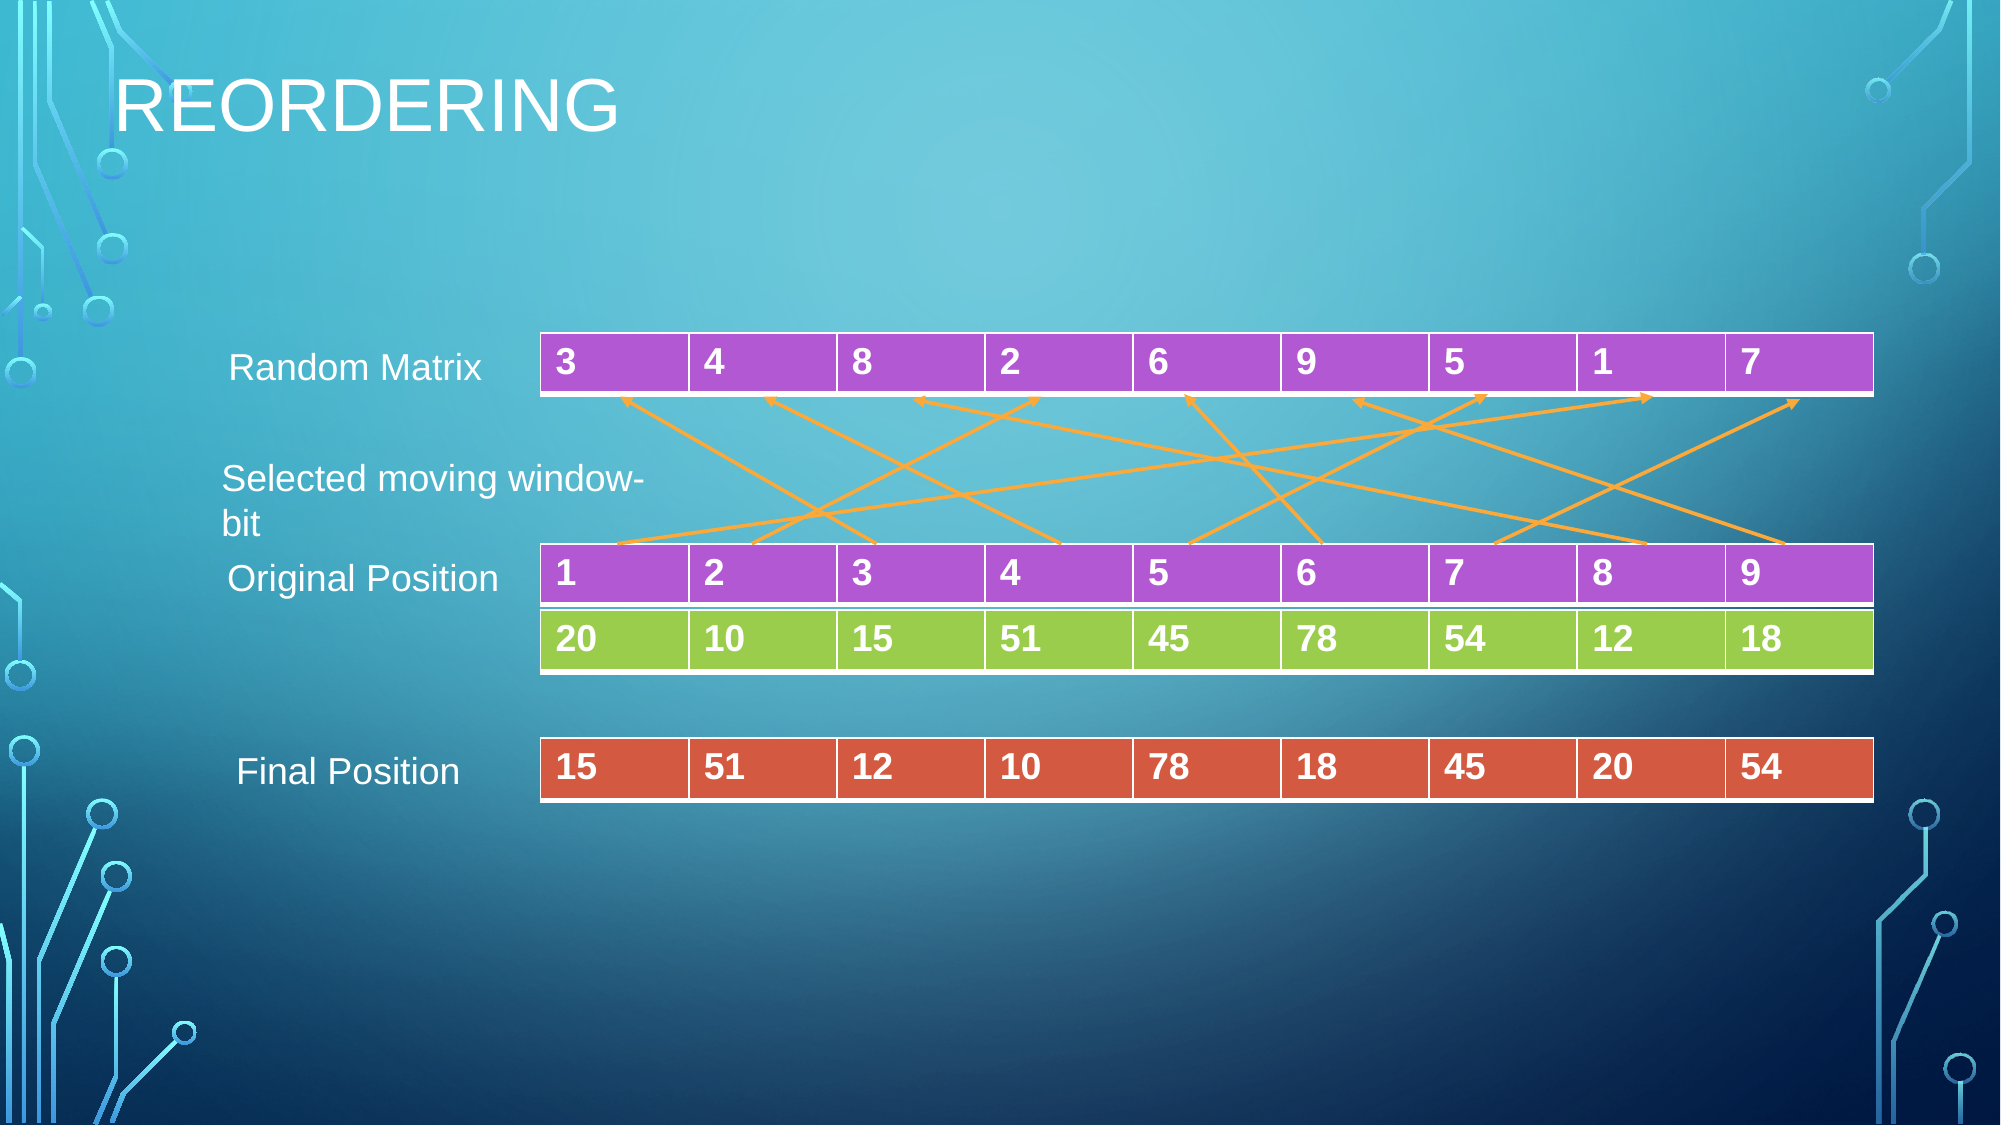

# Reordering
| 3 | 4 | 8 | 2 | 6 | 9 | 5 | 1 | 7 |
| --- | --- | --- | --- | --- | --- | --- | --- | --- |
Random Matrix
Selected moving window-bit
| 1 | 2 | 3 | 4 | 5 | 6 | 7 | 8 | 9 |
| --- | --- | --- | --- | --- | --- | --- | --- | --- |
Original Position
| 20 | 10 | 15 | 51 | 45 | 78 | 54 | 12 | 18 |
| --- | --- | --- | --- | --- | --- | --- | --- | --- |
| 15 | 51 | 12 | 10 | 78 | 18 | 45 | 20 | 54 |
| --- | --- | --- | --- | --- | --- | --- | --- | --- |
Final Position